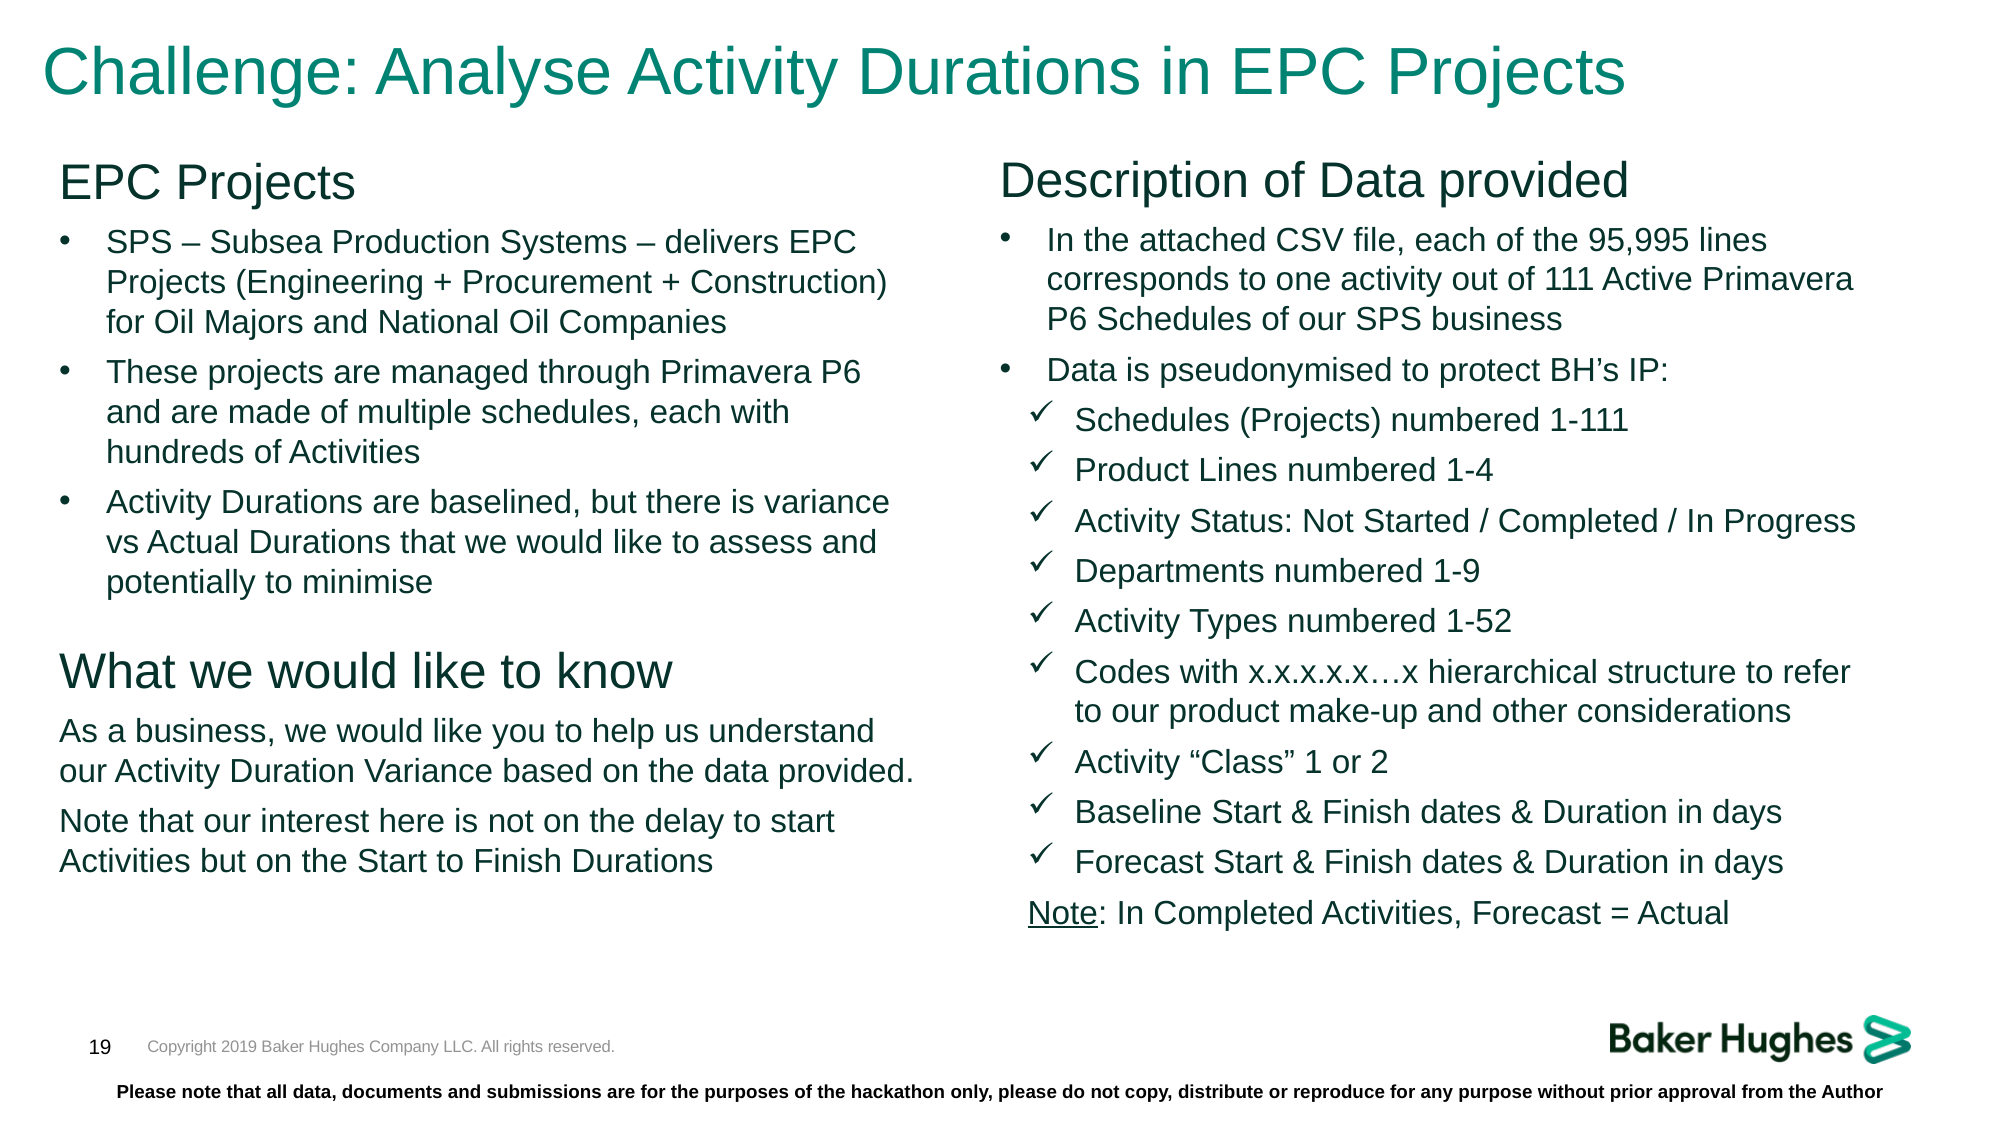

# Challenge: Analyse Activity Durations in EPC Projects
Description of Data provided
In the attached CSV file, each of the 95,995 lines corresponds to one activity out of 111 Active Primavera P6 Schedules of our SPS business
Data is pseudonymised to protect BH’s IP:
Schedules (Projects) numbered 1-111
Product Lines numbered 1-4
Activity Status: Not Started / Completed / In Progress
Departments numbered 1-9
Activity Types numbered 1-52
Codes with x.x.x.x.x…x hierarchical structure to refer to our product make-up and other considerations
Activity “Class” 1 or 2
Baseline Start & Finish dates & Duration in days
Forecast Start & Finish dates & Duration in days
Note: In Completed Activities, Forecast = Actual

EPC Projects
SPS – Subsea Production Systems – delivers EPC Projects (Engineering + Procurement + Construction) for Oil Majors and National Oil Companies
These projects are managed through Primavera P6 and are made of multiple schedules, each with hundreds of Activities
Activity Durations are baselined, but there is variance vs Actual Durations that we would like to assess and potentially to minimise

What we would like to know
As a business, we would like you to help us understand our Activity Duration Variance based on the data provided.
Note that our interest here is not on the delay to start Activities but on the Start to Finish Durations

19
Copyright 2019 Baker Hughes Company LLC. All rights reserved.
Please note that all data, documents and submissions are for the purposes of the hackathon only, please do not copy, distribute or reproduce for any purpose without prior approval from the Author